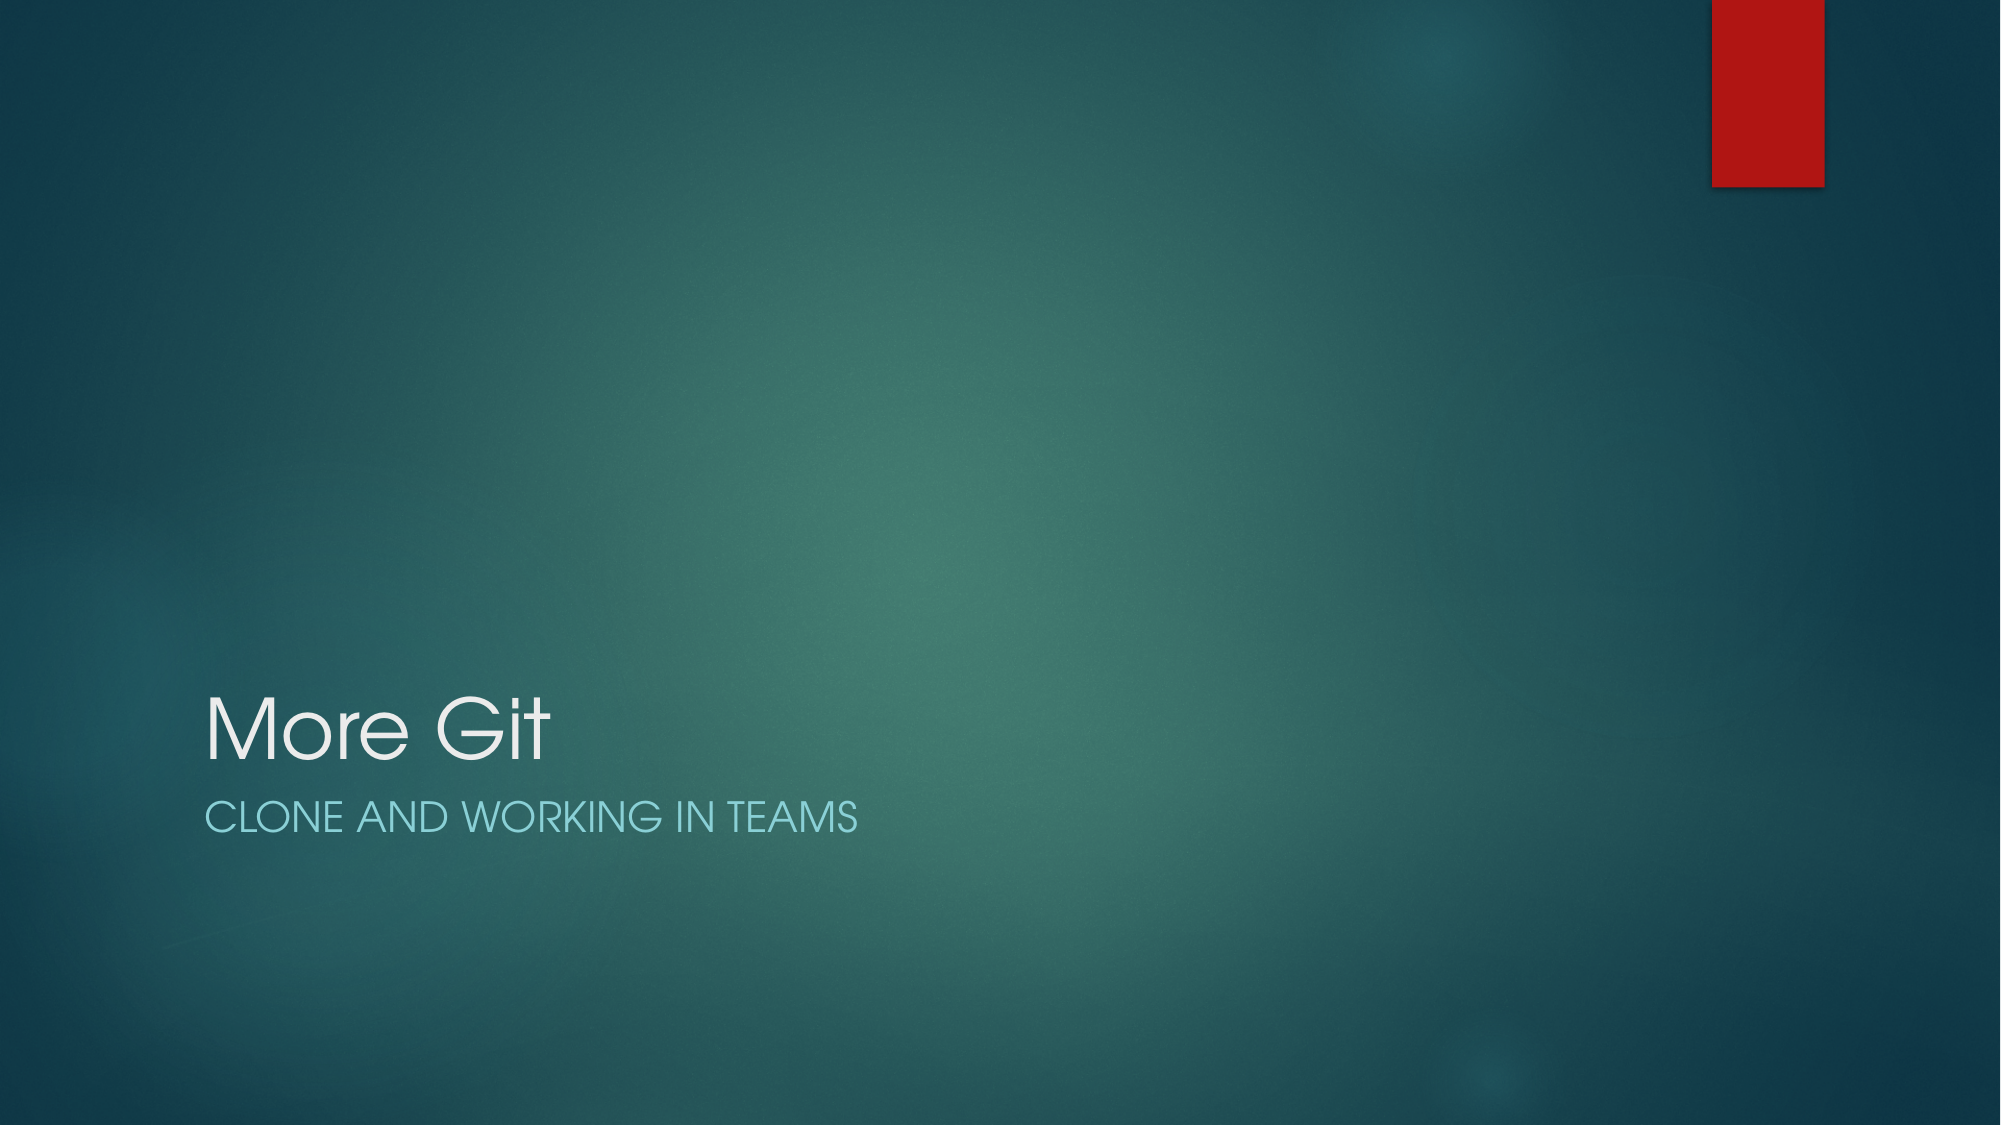

# More Git
Clone and working in teams